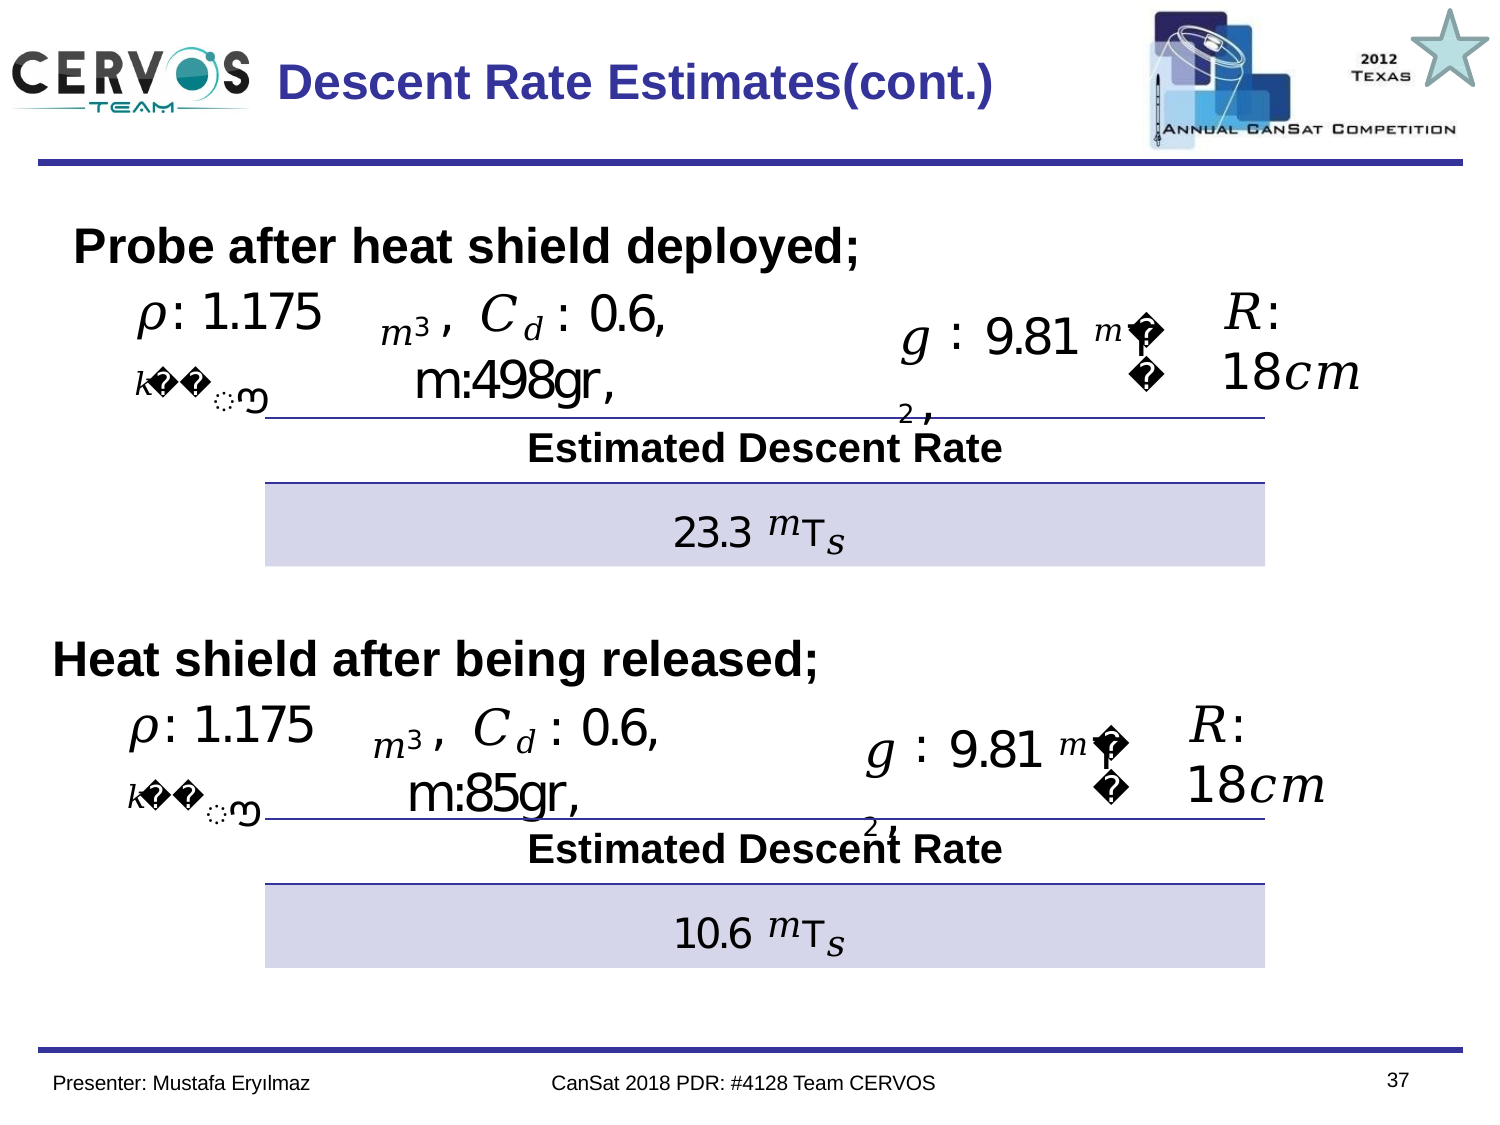

Team Logo
Here
(If You Want)

Descent Rate Estimates(cont.)

Probe after heat shield deployed;
# 3 ,	𝐶𝑑 : 0.6,	m:498gr,
𝜌: 1.175  𝑘𝑔ൗ
𝑔 ∶ 9.81 𝑚Τ 2 ,
𝑅: 18𝑐𝑚
𝑚
𝑠
| Estimated Descent Rate |
| --- |
| 23.3 𝑚Τ𝑠 |
Heat shield after being released;
3 ,	𝐶𝑑 : 0.6,	m:85gr,
𝜌: 1.175  𝑘𝑔ൗ
𝑔 ∶ 9.81 𝑚Τ 2 ,
𝑅: 18𝑐𝑚
𝑚
𝑠
| Estimated Descent Rate |
| --- |
| 10.6 𝑚Τ𝑠 |
37
Presenter: Mustafa Eryılmaz
CanSat 2018 PDR: #4128 Team CERVOS